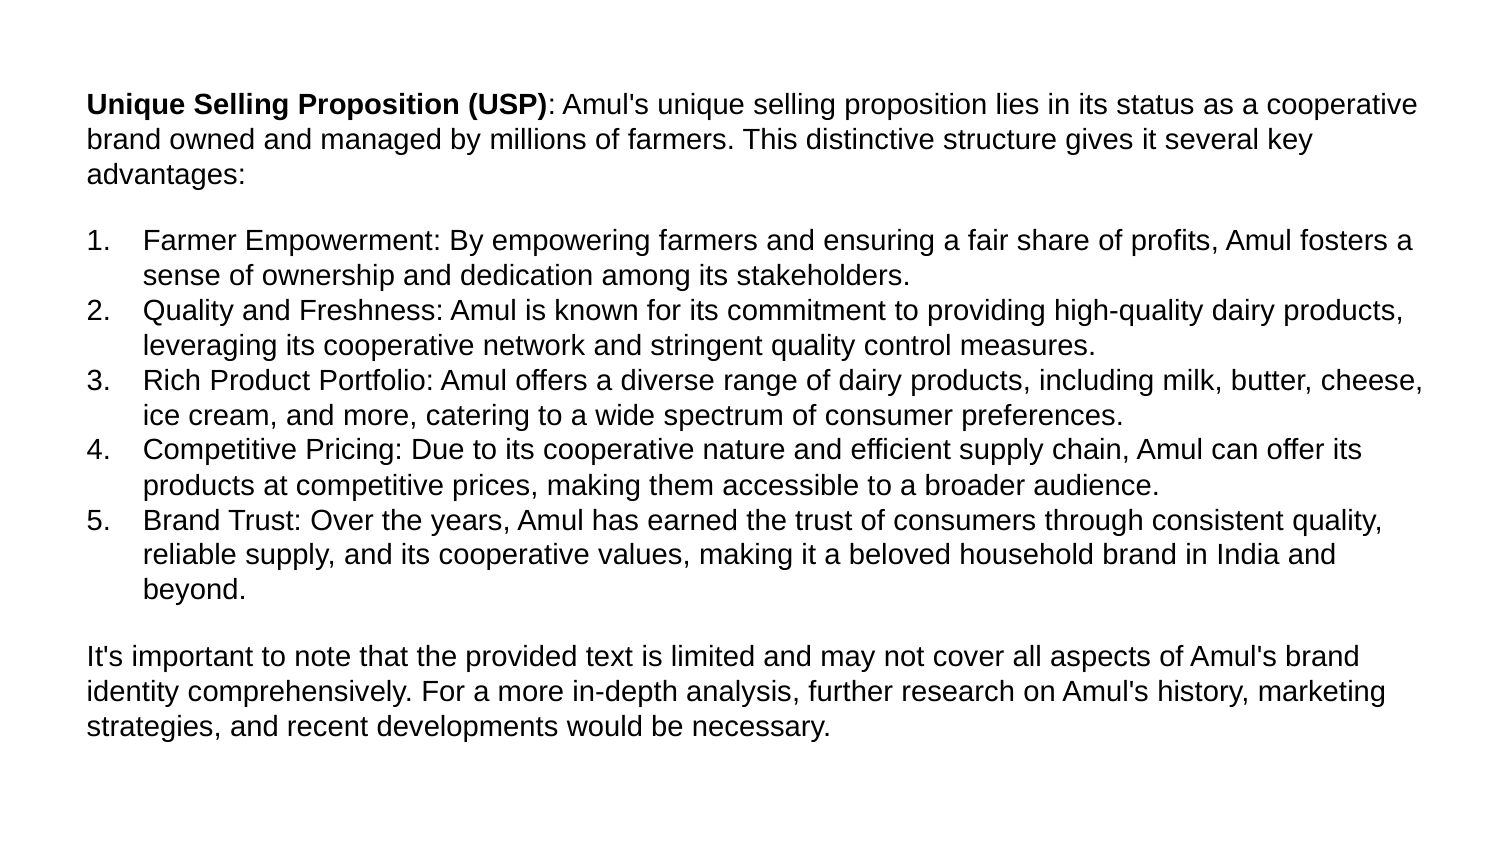

Unique Selling Proposition (USP): Amul's unique selling proposition lies in its status as a cooperative brand owned and managed by millions of farmers. This distinctive structure gives it several key advantages:
Farmer Empowerment: By empowering farmers and ensuring a fair share of profits, Amul fosters a sense of ownership and dedication among its stakeholders.
Quality and Freshness: Amul is known for its commitment to providing high-quality dairy products, leveraging its cooperative network and stringent quality control measures.
Rich Product Portfolio: Amul offers a diverse range of dairy products, including milk, butter, cheese, ice cream, and more, catering to a wide spectrum of consumer preferences.
Competitive Pricing: Due to its cooperative nature and efficient supply chain, Amul can offer its products at competitive prices, making them accessible to a broader audience.
Brand Trust: Over the years, Amul has earned the trust of consumers through consistent quality, reliable supply, and its cooperative values, making it a beloved household brand in India and beyond.
It's important to note that the provided text is limited and may not cover all aspects of Amul's brand identity comprehensively. For a more in-depth analysis, further research on Amul's history, marketing strategies, and recent developments would be necessary.